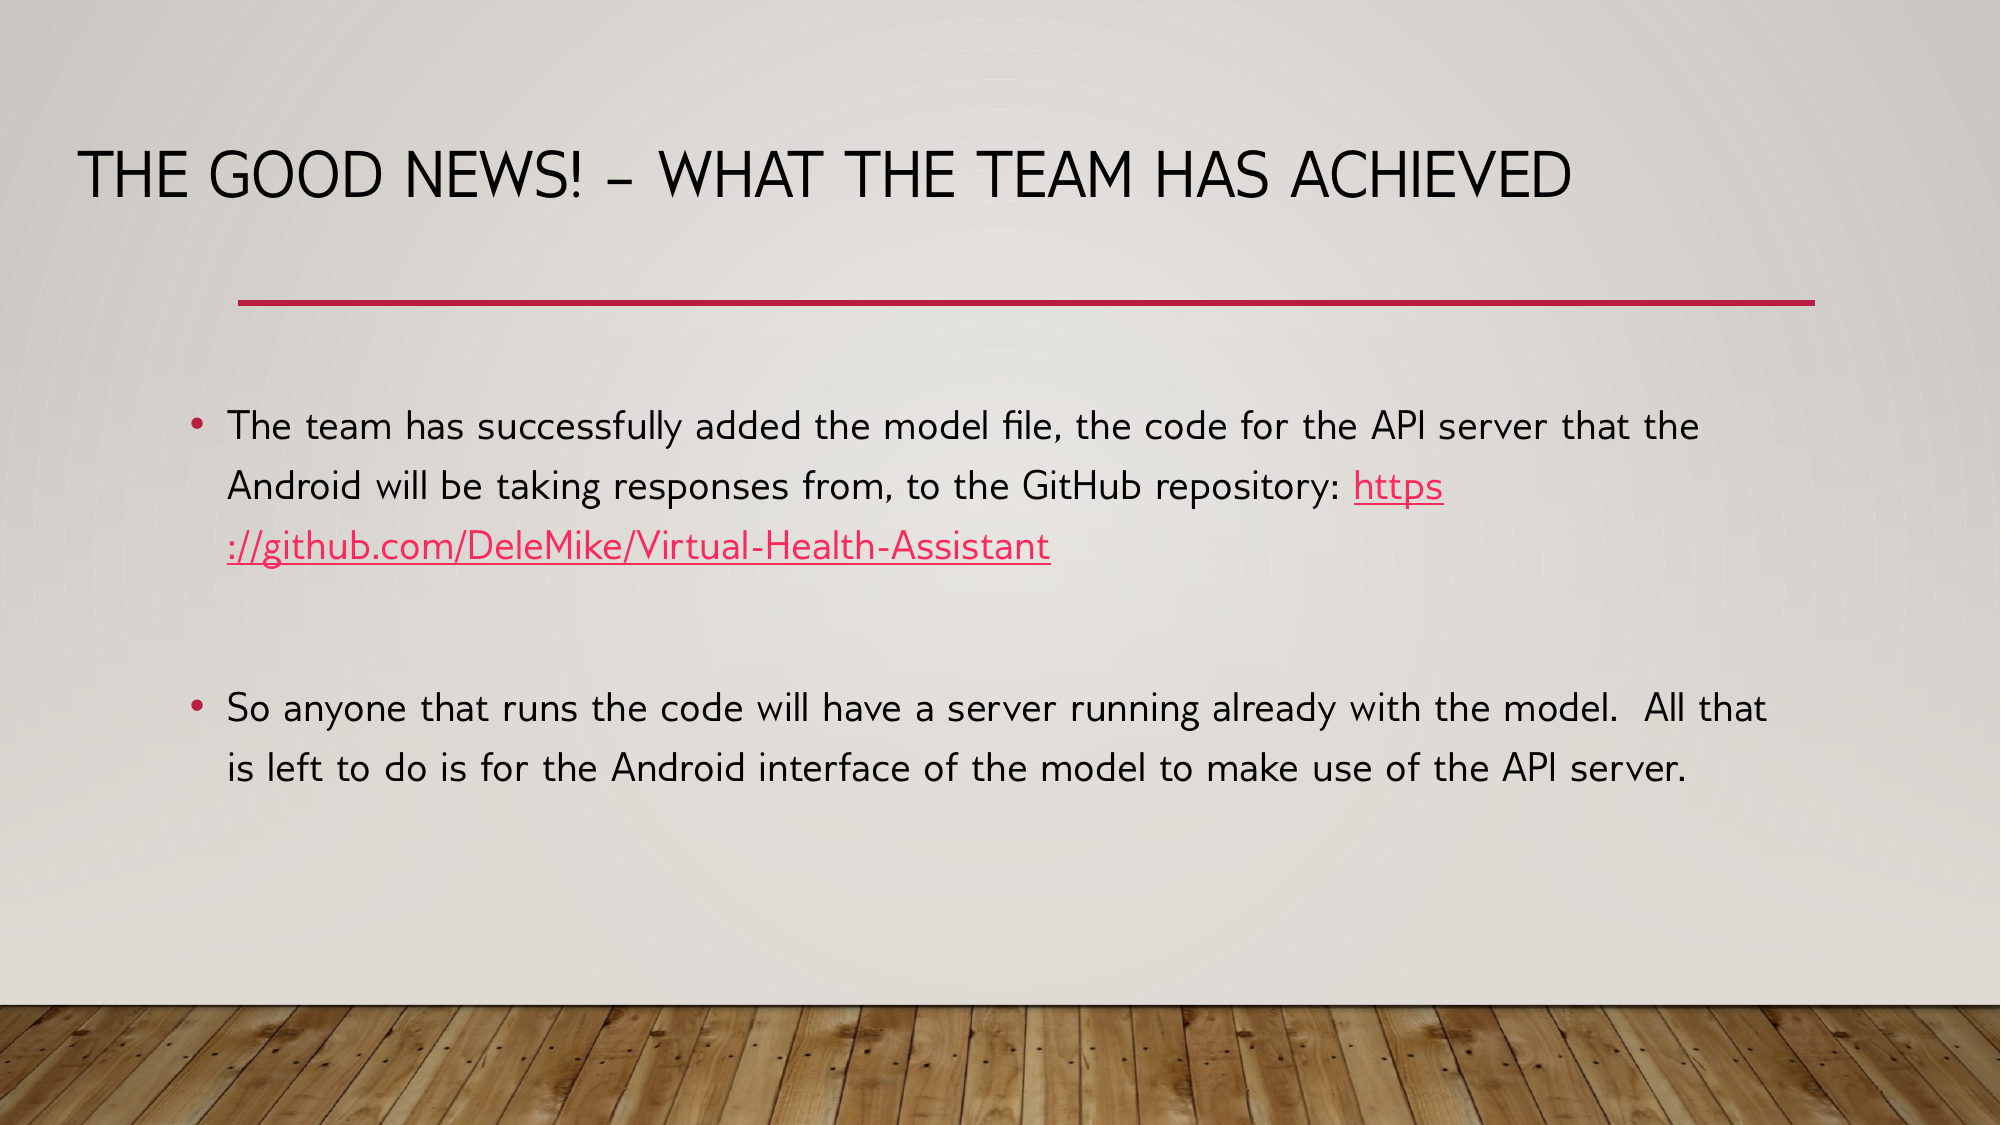

# The Good news! – What the team has achieved
The team has successfully added the model file, the code for the API server that the Android will be taking responses from, to the GitHub repository: https://github.com/DeleMike/Virtual-Health-Assistant

So anyone that runs the code will have a server running already with the model.  All that is left to do is for the Android interface of the model to make use of the API server.